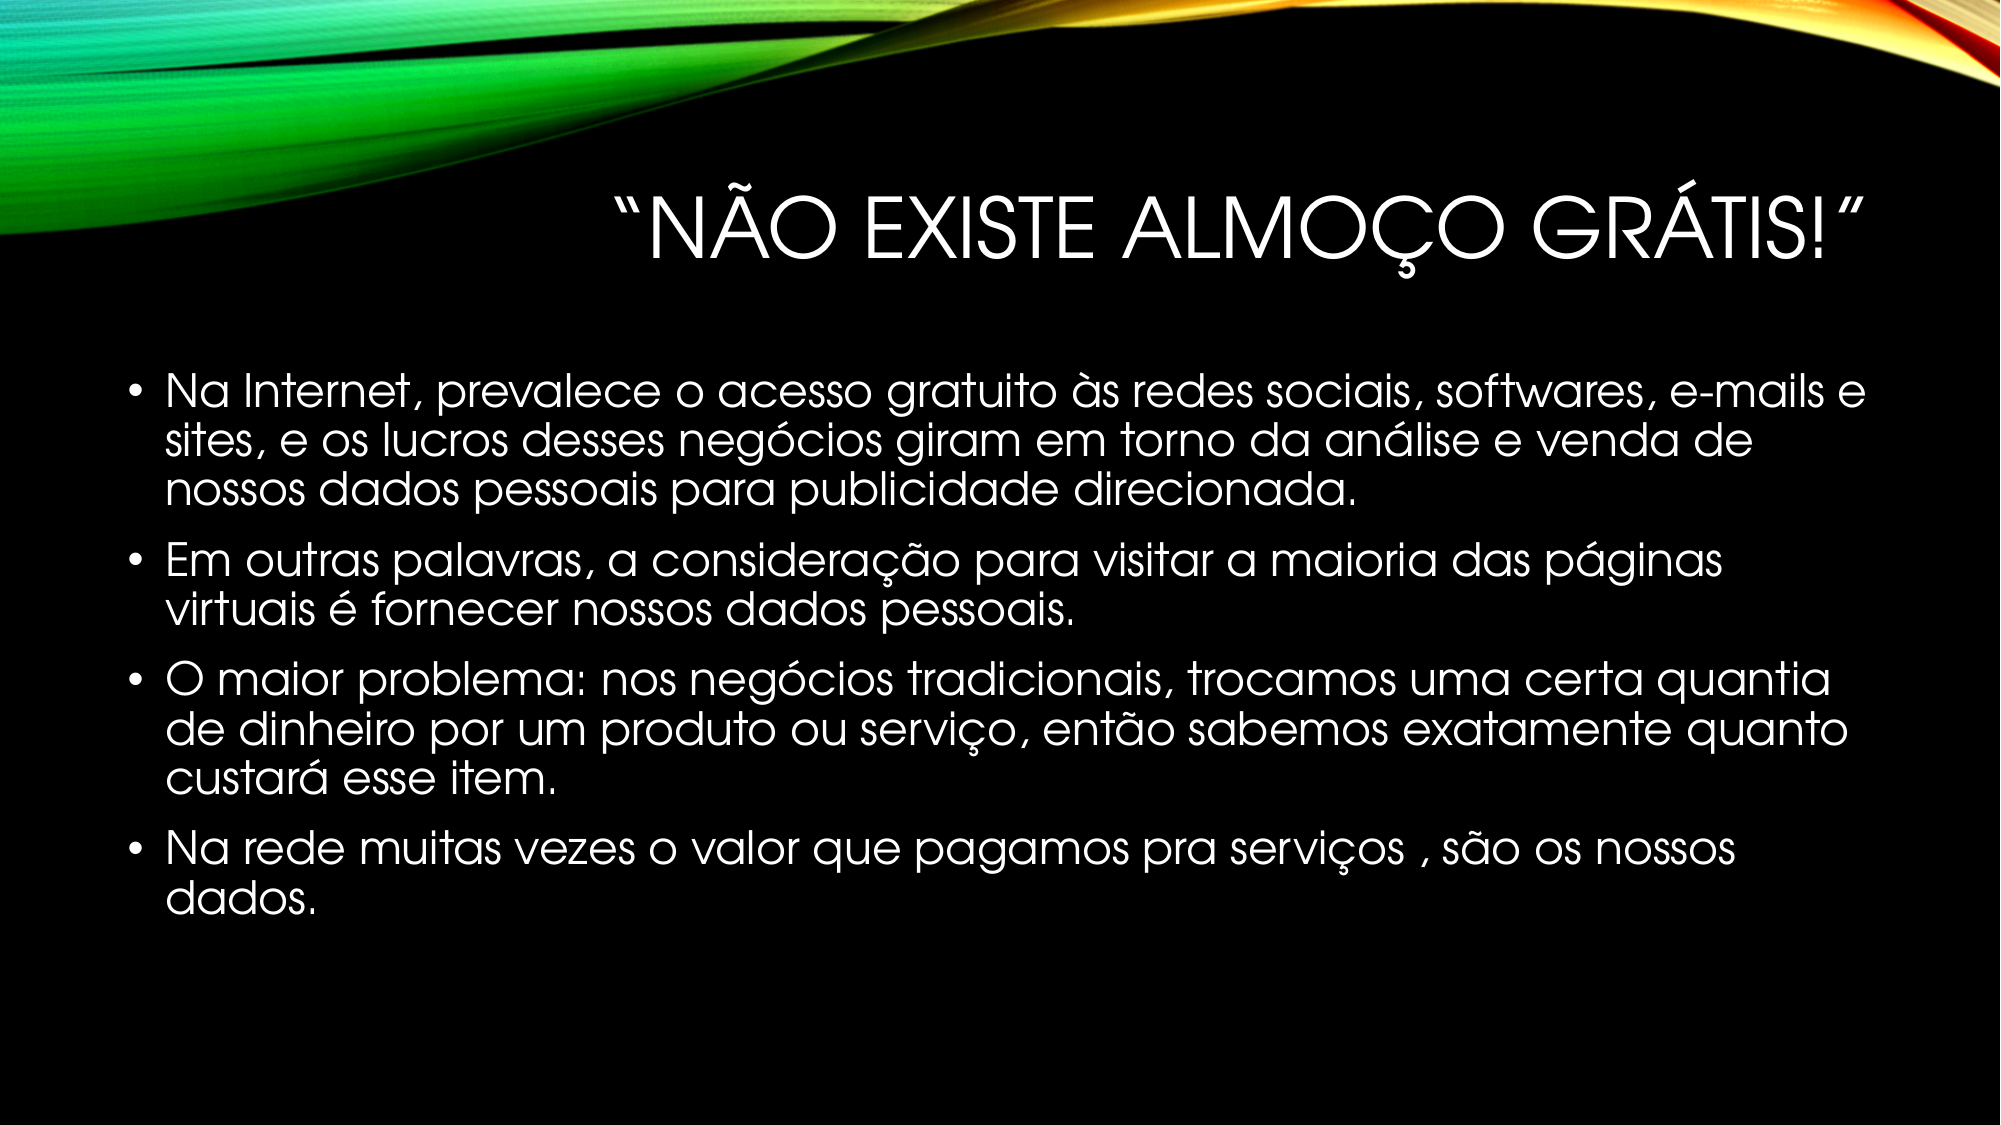

# “não existe almoço grátis!”
Na Internet, prevalece o acesso gratuito às redes sociais, softwares, e-mails e sites, e os lucros desses negócios giram em torno da análise e venda de nossos dados pessoais para publicidade direcionada.
Em outras palavras, a consideração para visitar a maioria das páginas virtuais é fornecer nossos dados pessoais.
O maior problema: nos negócios tradicionais, trocamos uma certa quantia de dinheiro por um produto ou serviço, então sabemos exatamente quanto custará esse item.
Na rede muitas vezes o valor que pagamos pra serviços , são os nossos dados.